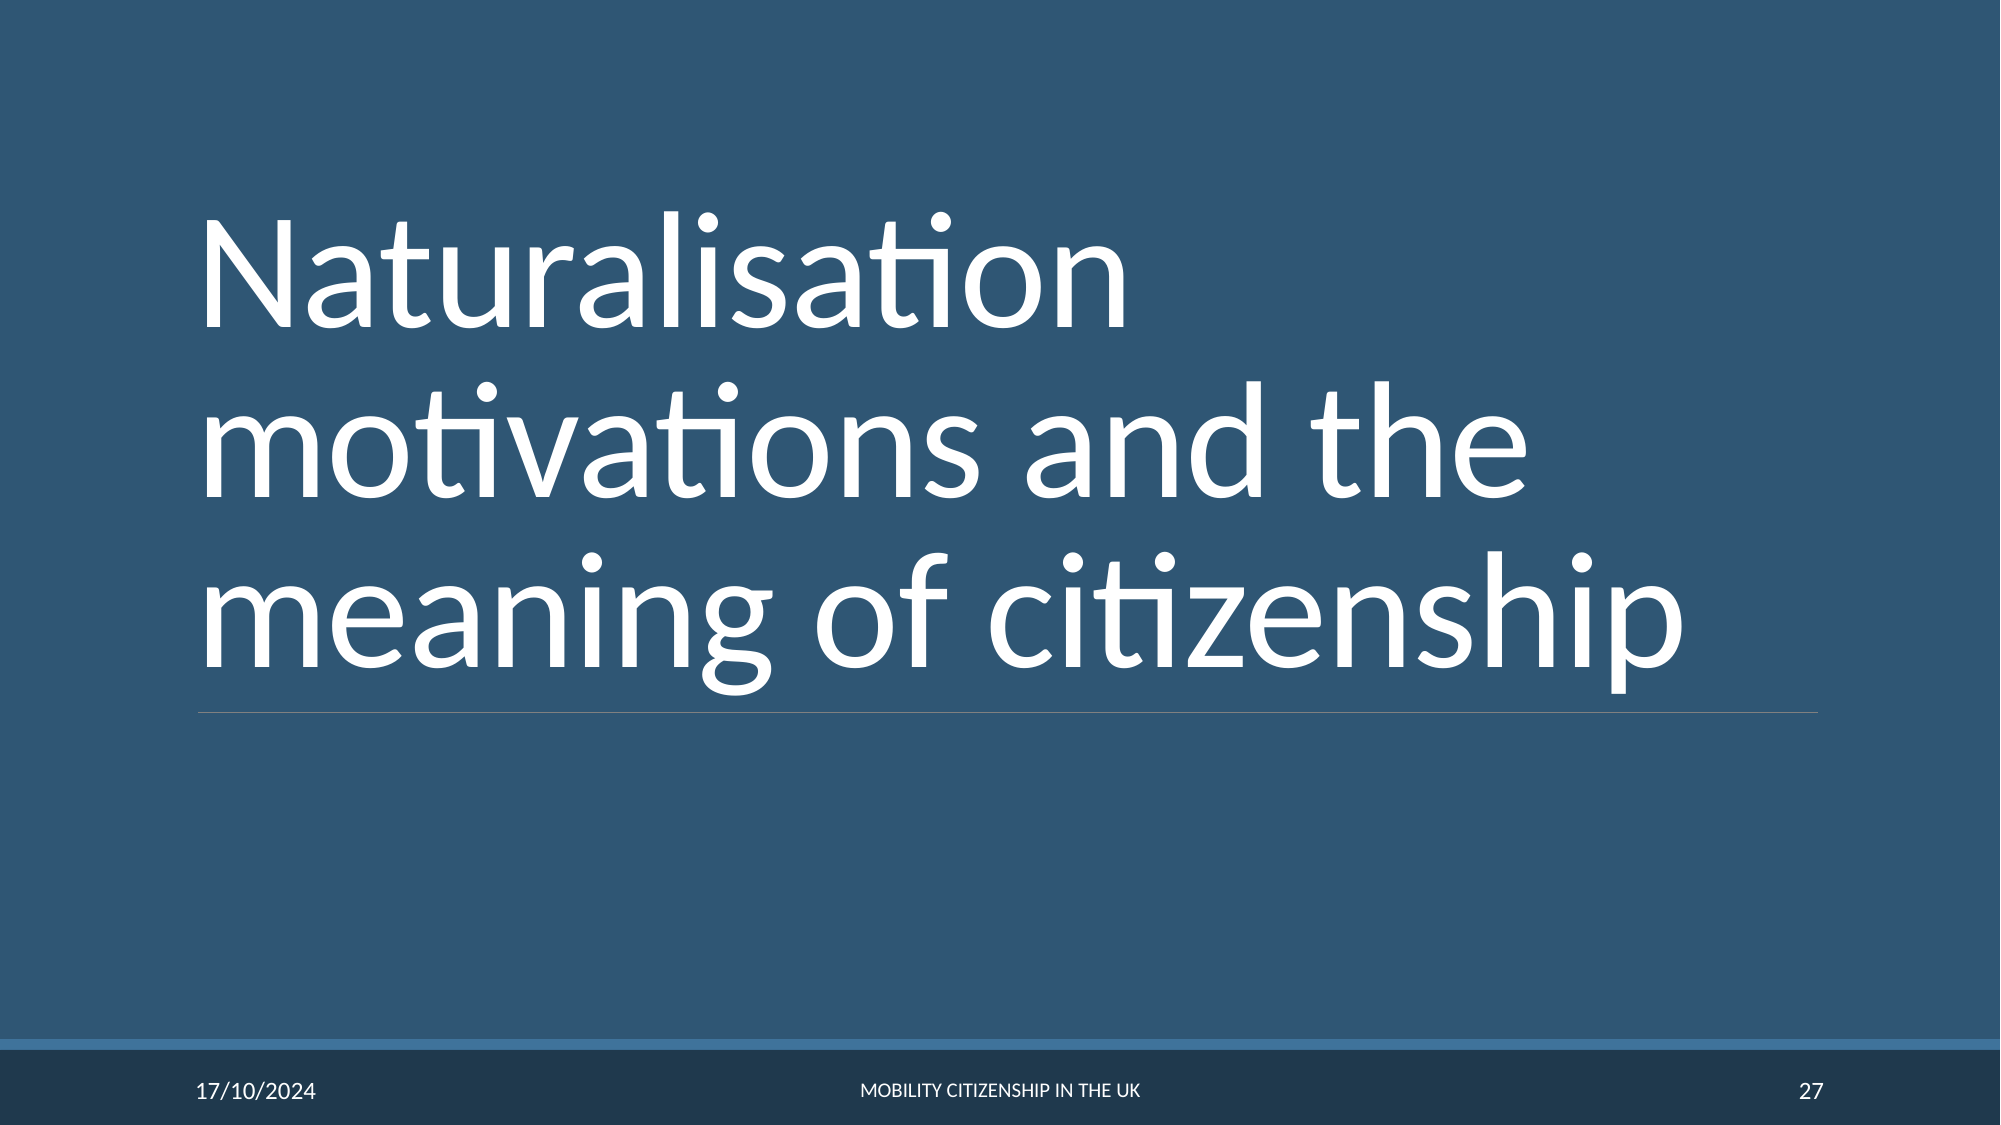

# Naturalisation motivations and the meaning of citizenship

17/10/2024
Mobility citizenship in the UK
27